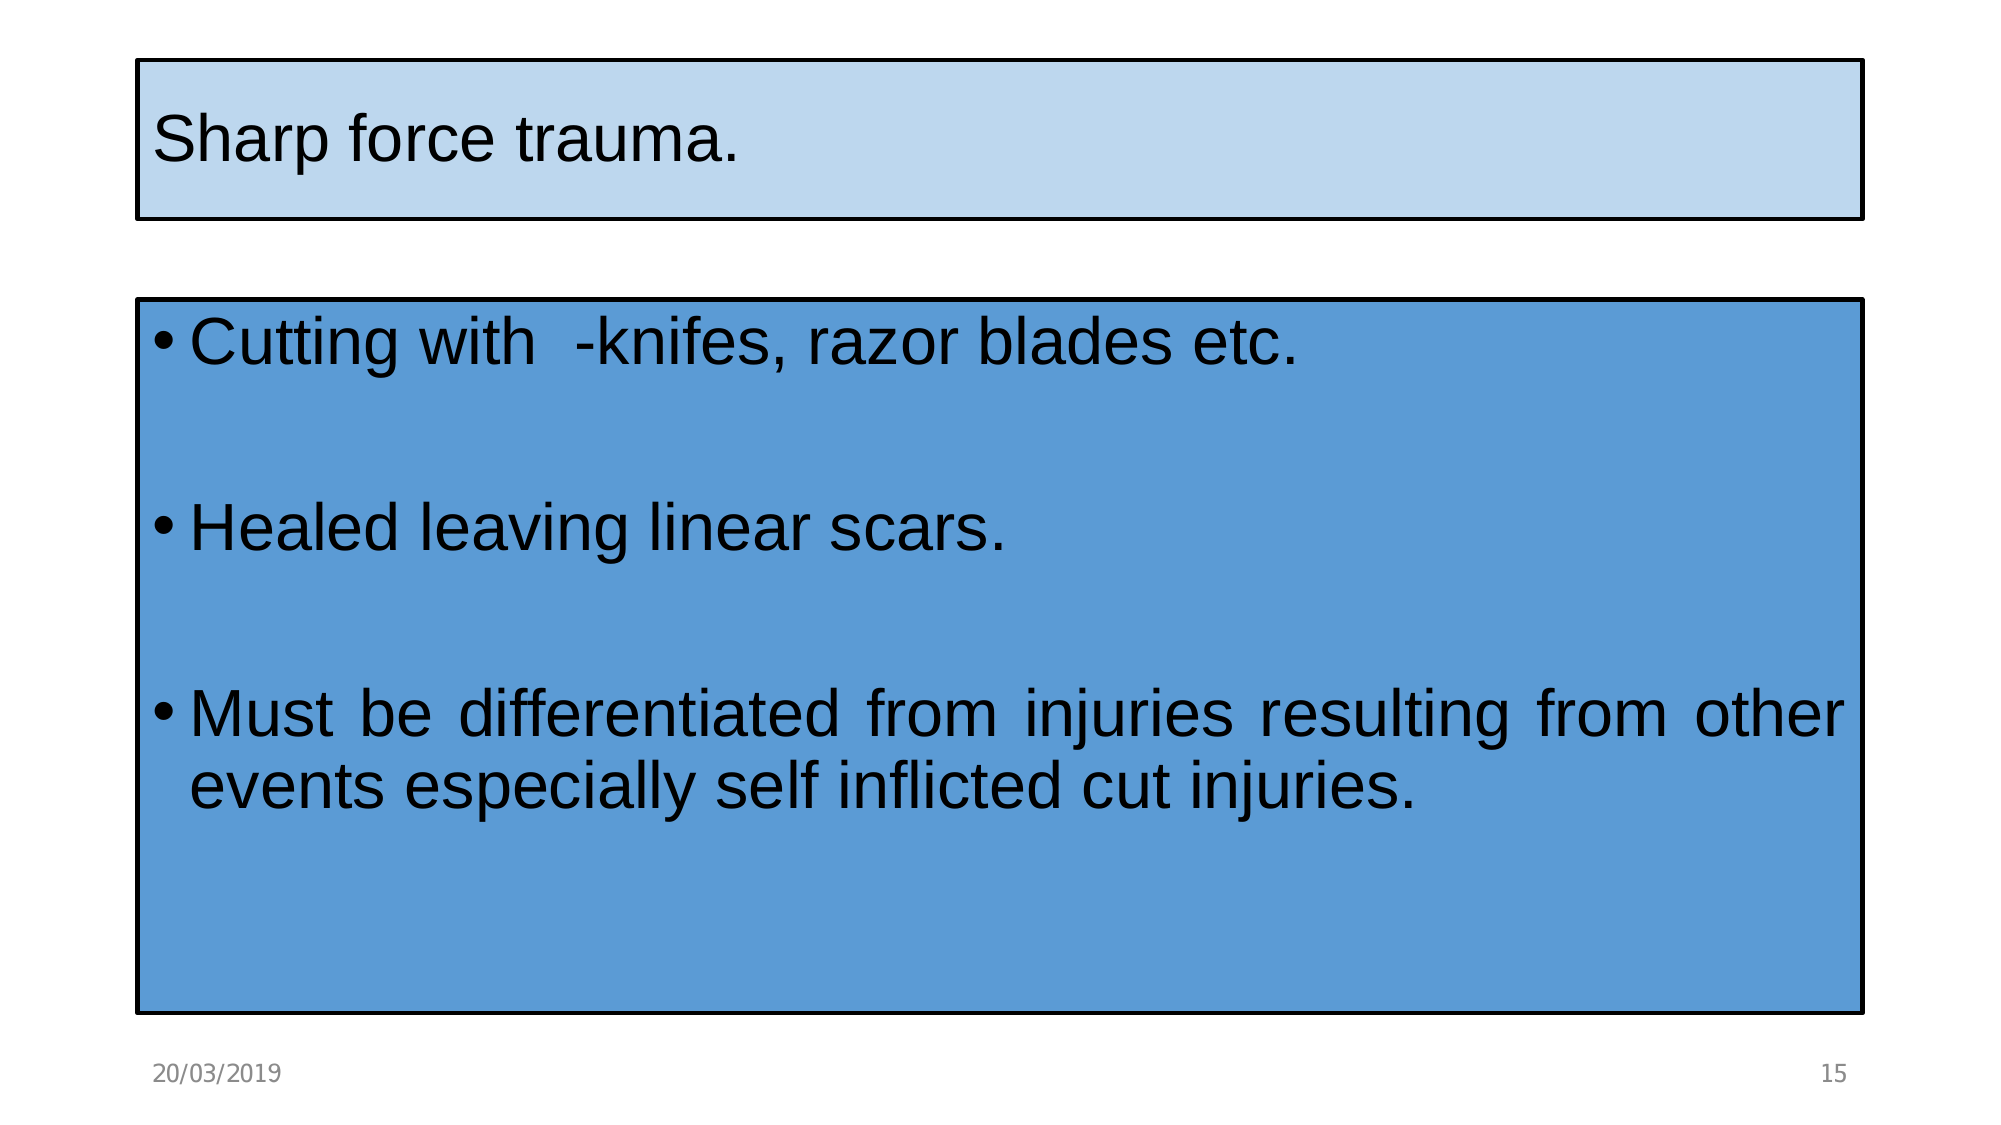

# Sharp force trauma.
Cutting with  -knifes, razor blades etc.

Healed leaving linear scars.

Must be differentiated from injuries resulting from other events especially self inflicted cut injuries.
20/03/2019

15